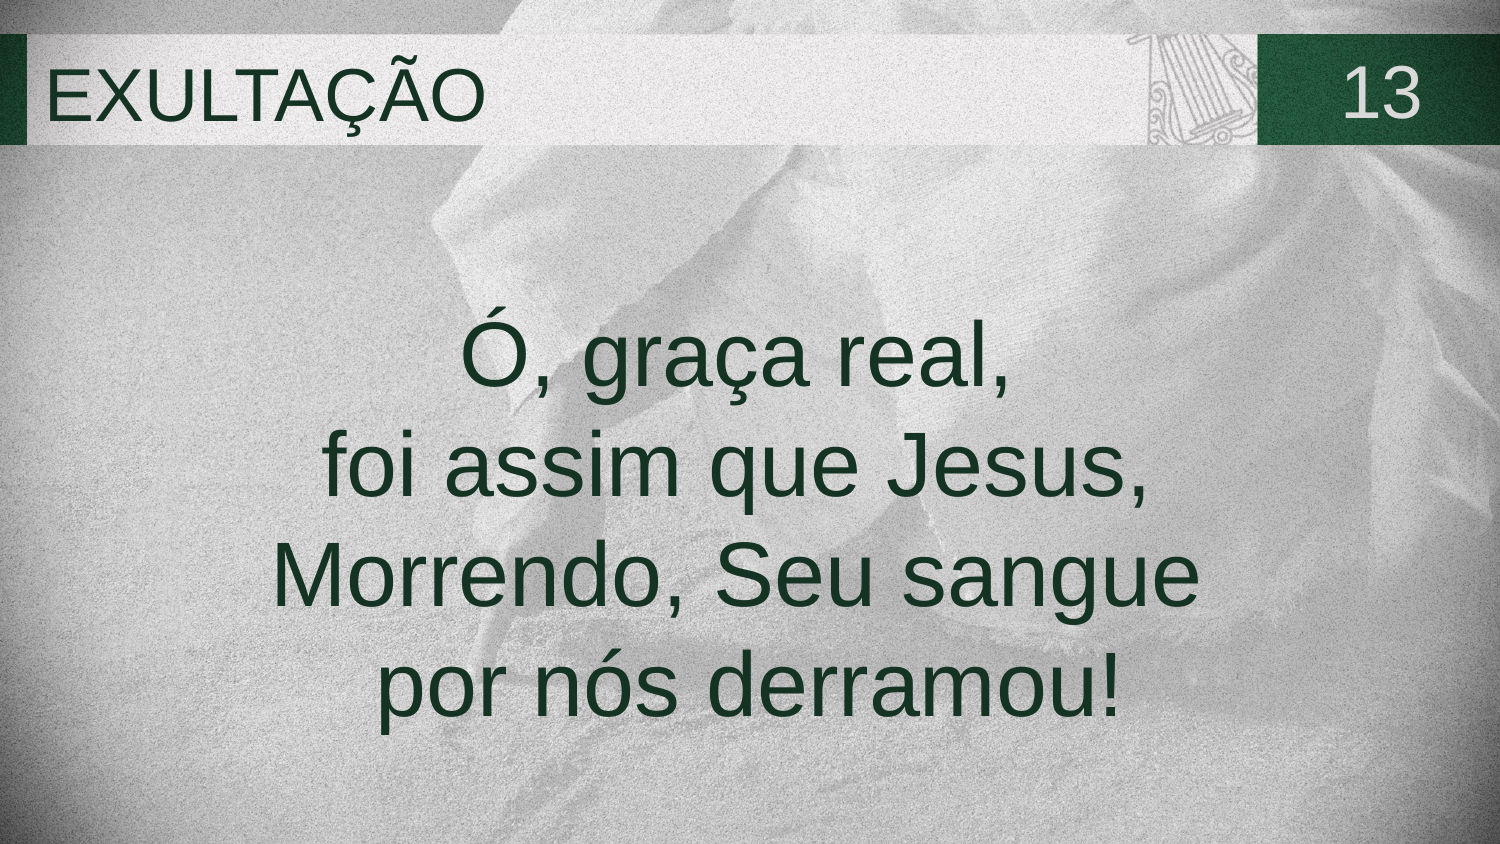

# EXULTAÇÃO
13
Ó, graça real,
foi assim que Jesus,
Morrendo, Seu sangue
por nós derramou!